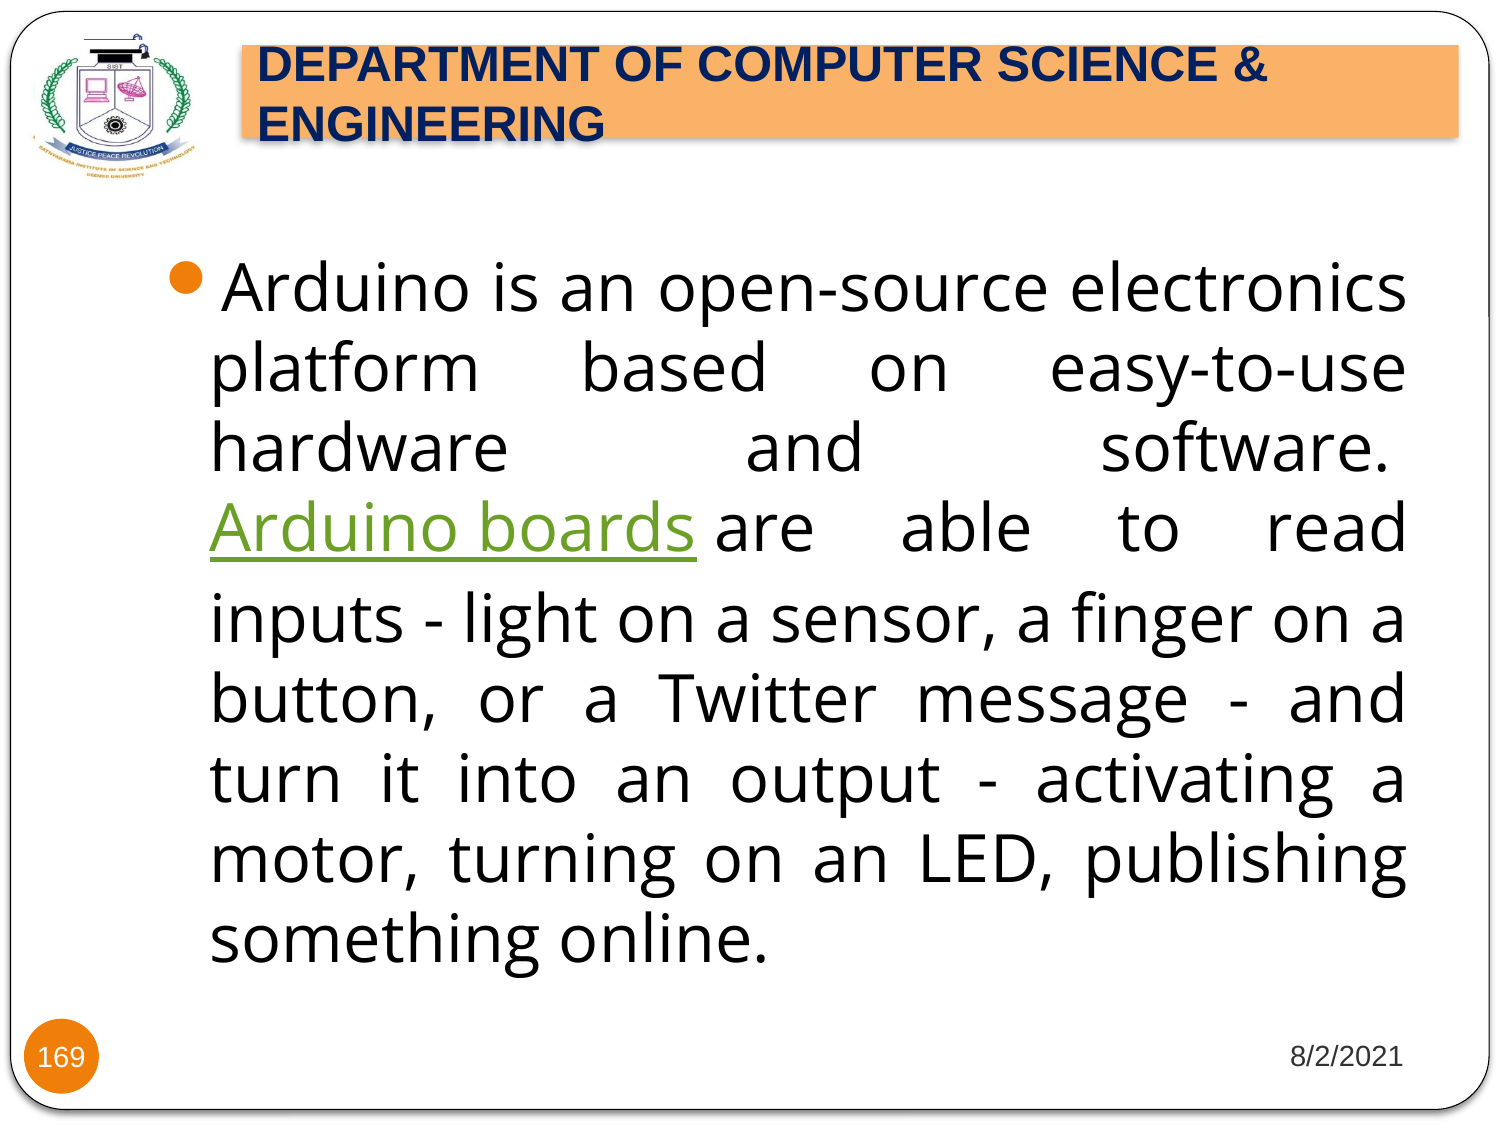

Arduino is an open-source electronics platform based on easy-to-use hardware and software. Arduino boards are able to read inputs - light on a sensor, a finger on a button, or a Twitter message - and turn it into an output - activating a motor, turning on an LED, publishing something online.
8/2/2021
169